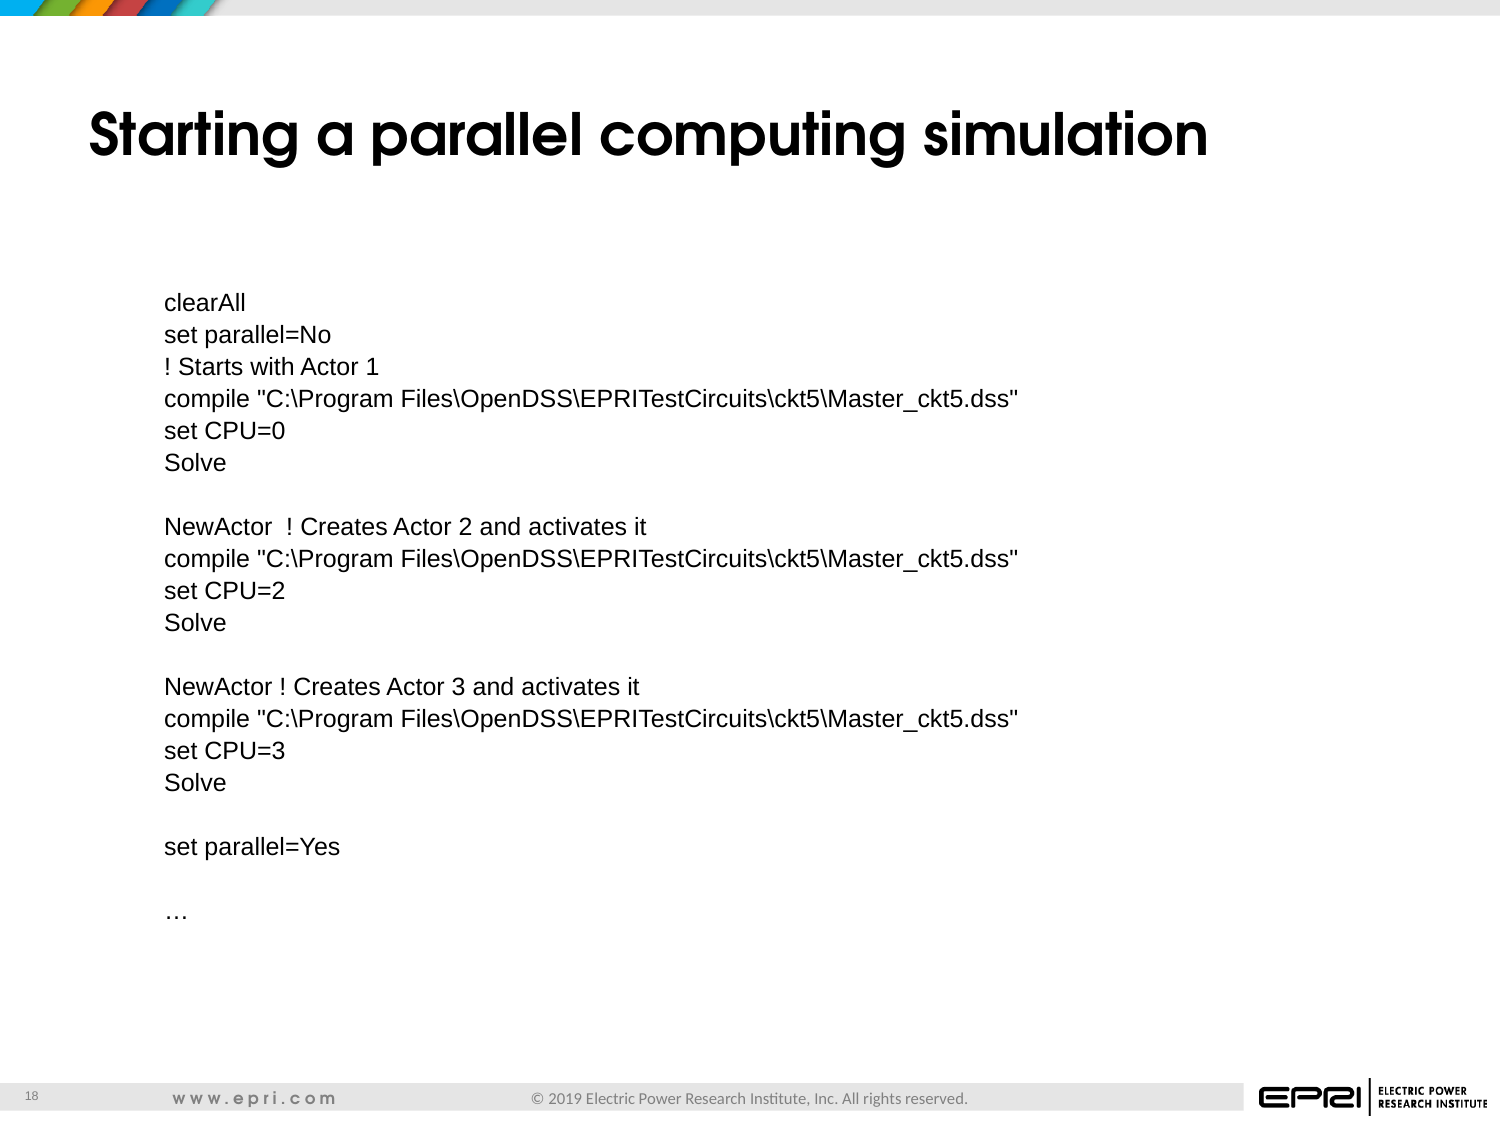

# Starting a parallel computing simulation
clearAll
set parallel=No
! Starts with Actor 1
compile "C:\Program Files\OpenDSS\EPRITestCircuits\ckt5\Master_ckt5.dss"
set CPU=0
Solve

NewActor  ! Creates Actor 2 and activates it
compile "C:\Program Files\OpenDSS\EPRITestCircuits\ckt5\Master_ckt5.dss"
set CPU=2
Solve

NewActor ! Creates Actor 3 and activates it
compile "C:\Program Files\OpenDSS\EPRITestCircuits\ckt5\Master_ckt5.dss"
set CPU=3
Solve

set parallel=Yes

…